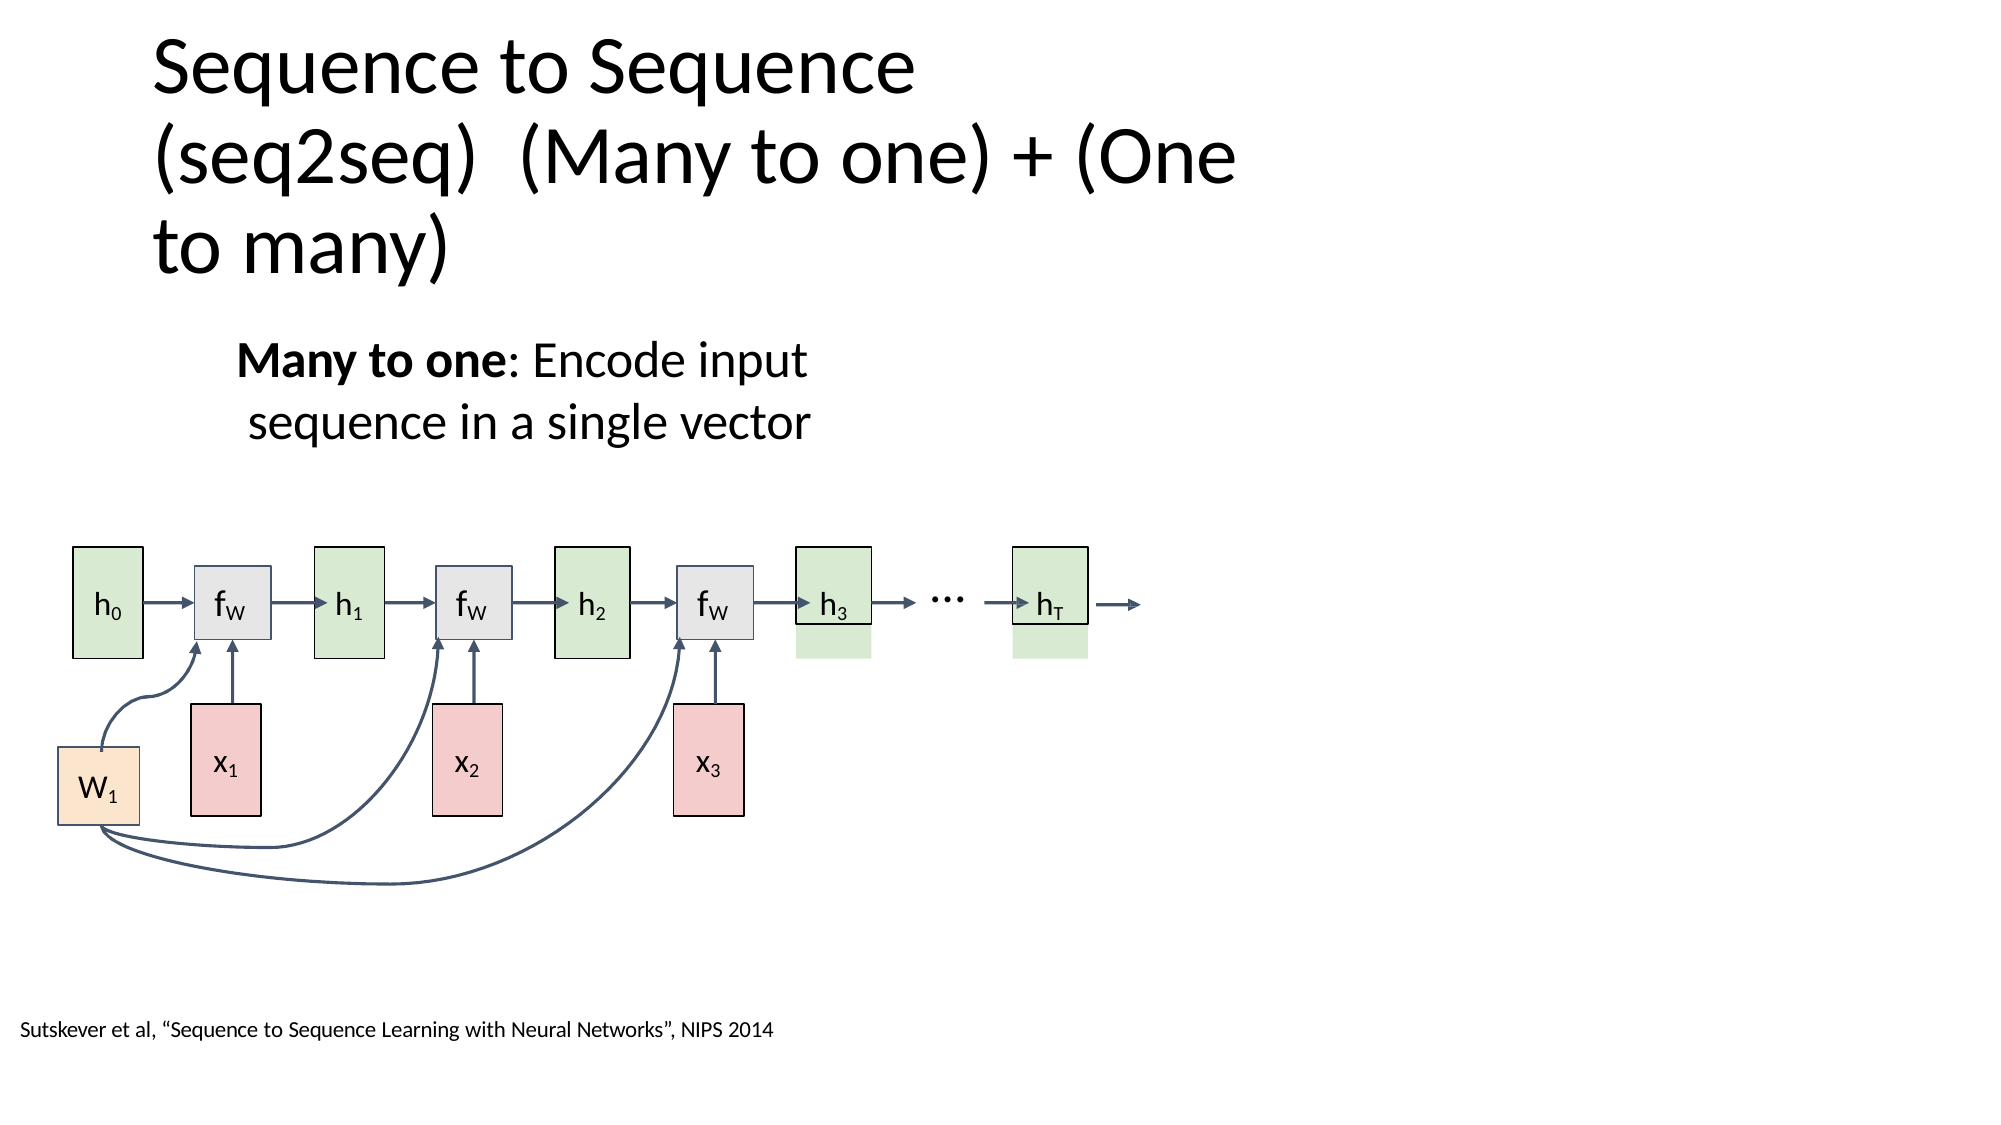

# Sequence to Sequence (seq2seq)  (Many to one) + (One to many)
Many to one: Encode input  sequence in a single vector

h3

hT
…

fW
fW
fW
h0
h1
h2

x1
x2
x3

W1
Sutskever et al, “Sequence to Sequence Learning with Neural Networks”, NIPS 2014